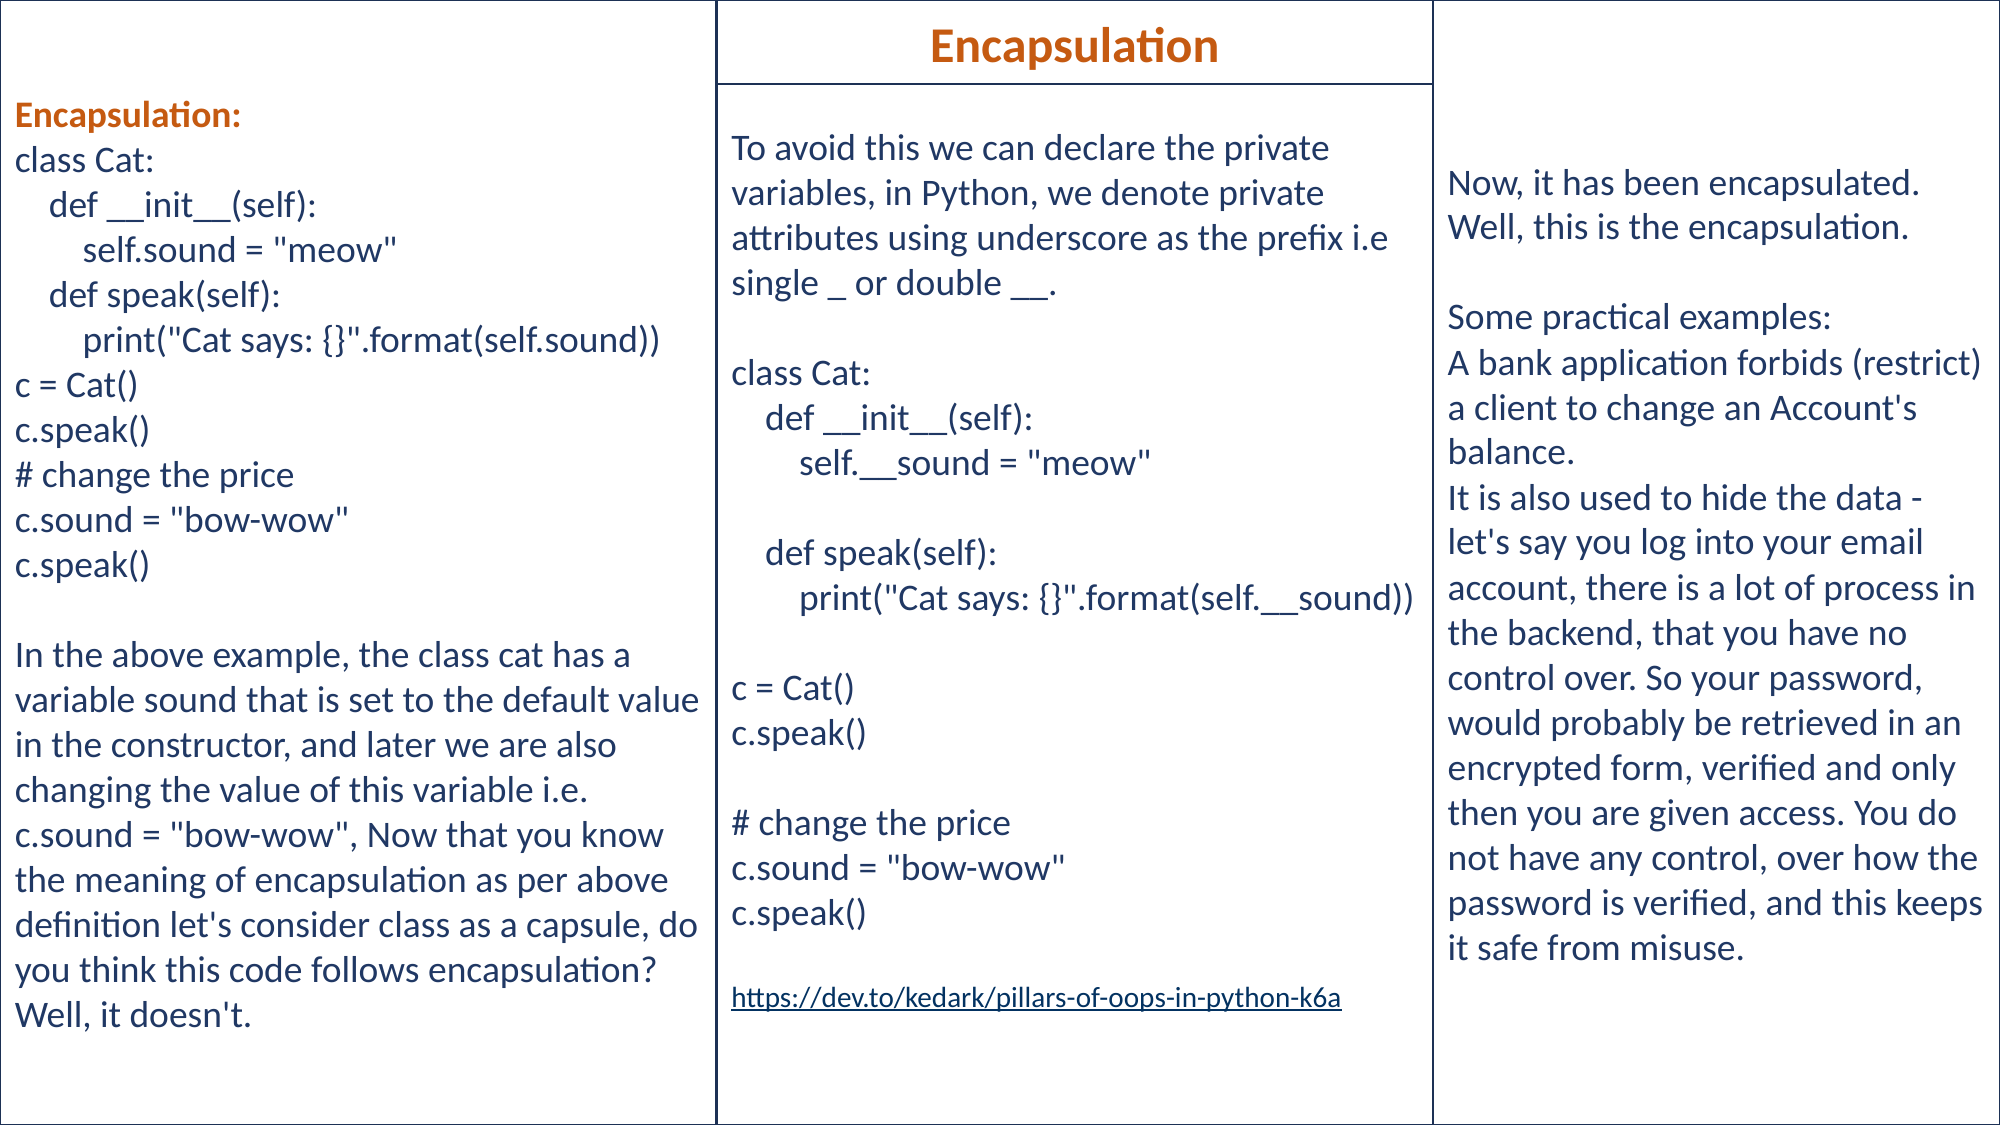

Encapsulation:
class Cat:
    def __init__(self):
        self.sound = "meow"
    def speak(self):
        print("Cat says: {}".format(self.sound))
c = Cat()
c.speak()
# change the price
c.sound = "bow-wow"
c.speak()

In the above example, the class cat has a variable sound that is set to the default value in the constructor, and later we are also changing the value of this variable i.e. c.sound = "bow-wow", Now that you know the meaning of encapsulation as per above definition let's consider class as a capsule, do you think this code follows encapsulation? Well, it doesn't.
Pillars of OOP

Encapsulation
Now, it has been encapsulated. Well, this is the encapsulation.

Some practical examples:
A bank application forbids (restrict) a client to change an Account's balance.
It is also used to hide the data - let's say you log into your email account, there is a lot of process in the backend, that you have no control over. So your password, would probably be retrieved in an encrypted form, verified and only then you are given access. You do not have any control, over how the password is verified, and this keeps it safe from misuse.

To avoid this we can declare the private variables, in Python, we denote private attributes using underscore as the prefix i.e single _ or double __.

class Cat:
    def __init__(self):
        self.__sound = "meow"

    def speak(self):
        print("Cat says: {}".format(self.__sound))

c = Cat()
c.speak()

# change the price
c.sound = "bow-wow"
c.speak()

https://dev.to/kedark/pillars-of-oops-in-python-k6a